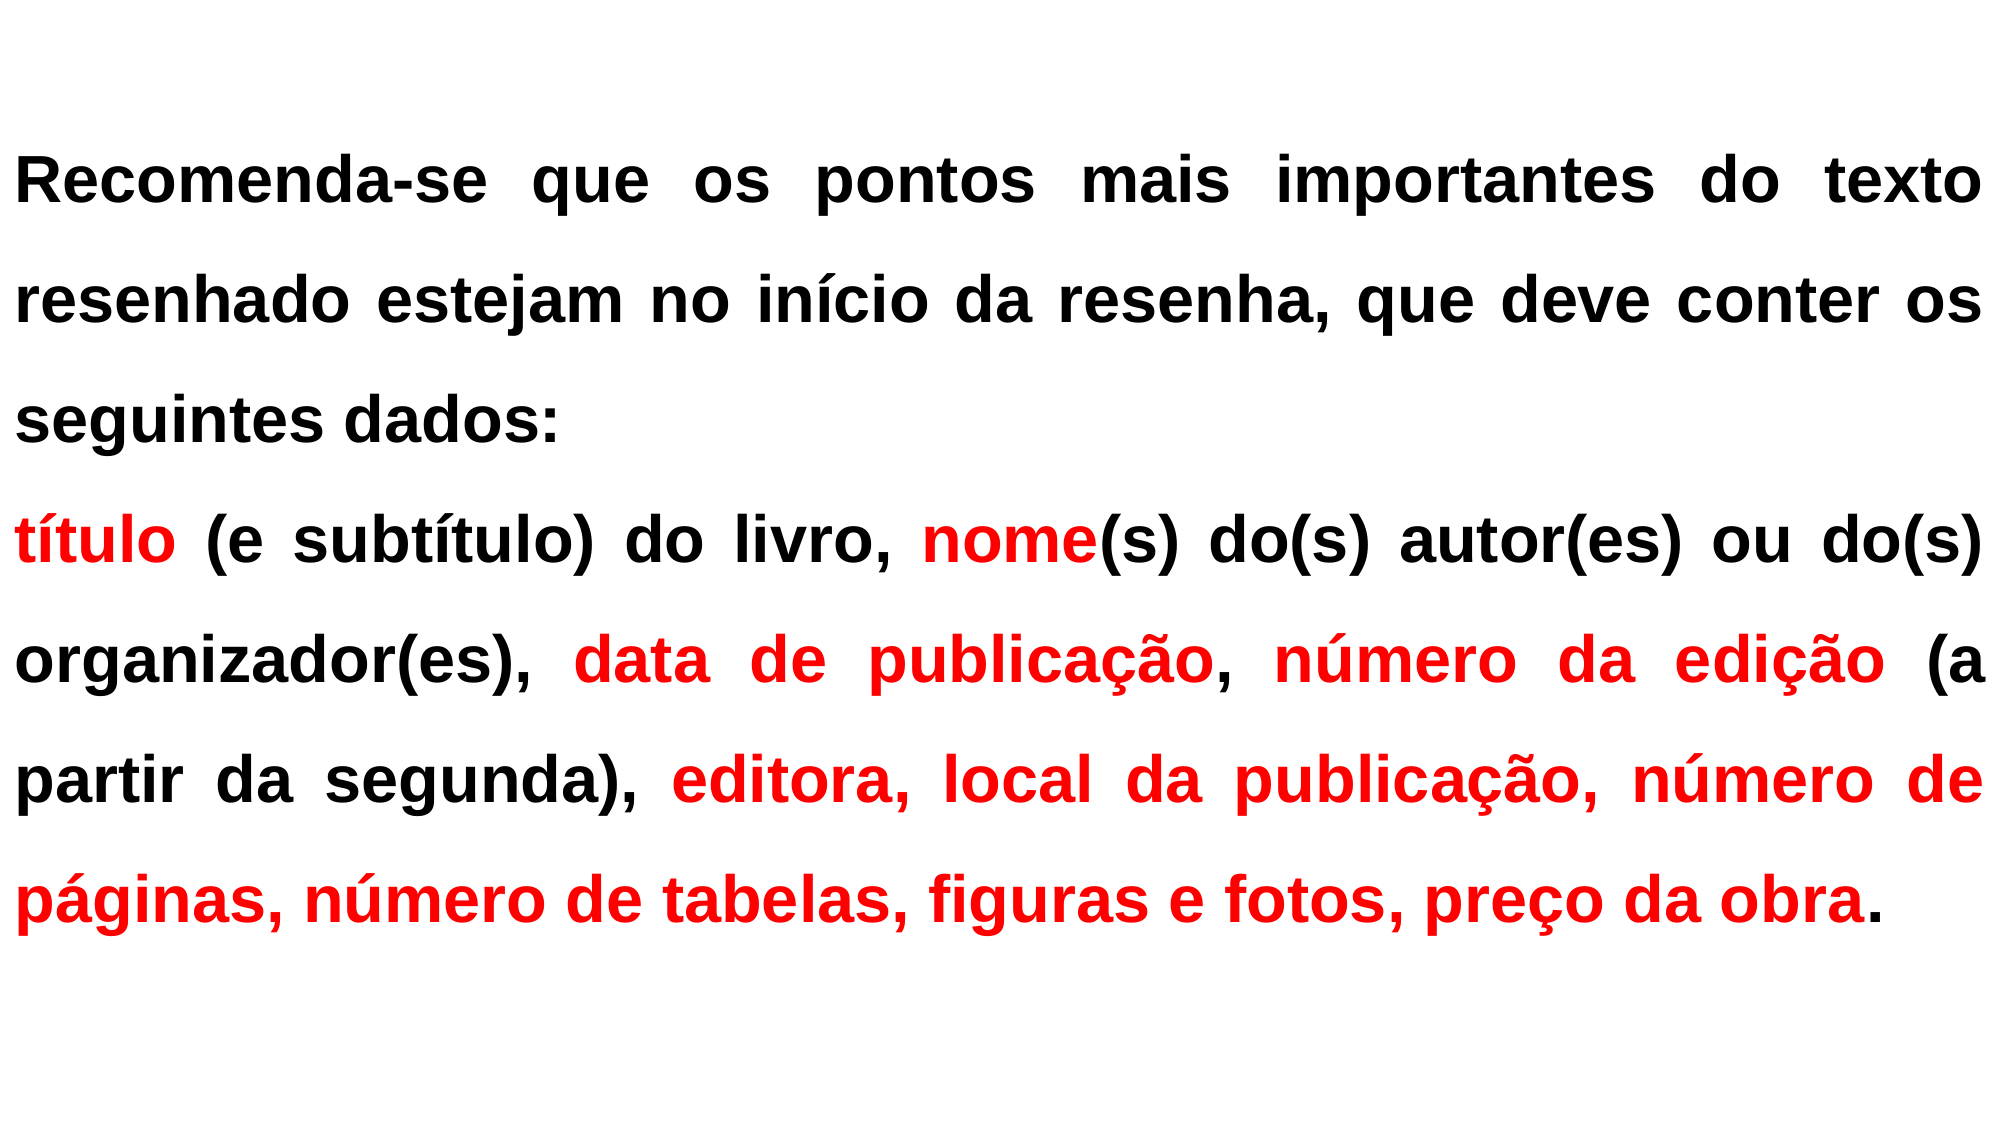

Recomenda-se que os pontos mais importantes do texto resenhado estejam no início da resenha, que deve conter os seguintes dados:
título (e subtítulo) do livro, nome(s) do(s) autor(es) ou do(s) organizador(es), data de publicação, número da edição (a partir da segunda), editora, local da publicação, número de páginas, número de tabelas, figuras e fotos, preço da obra.